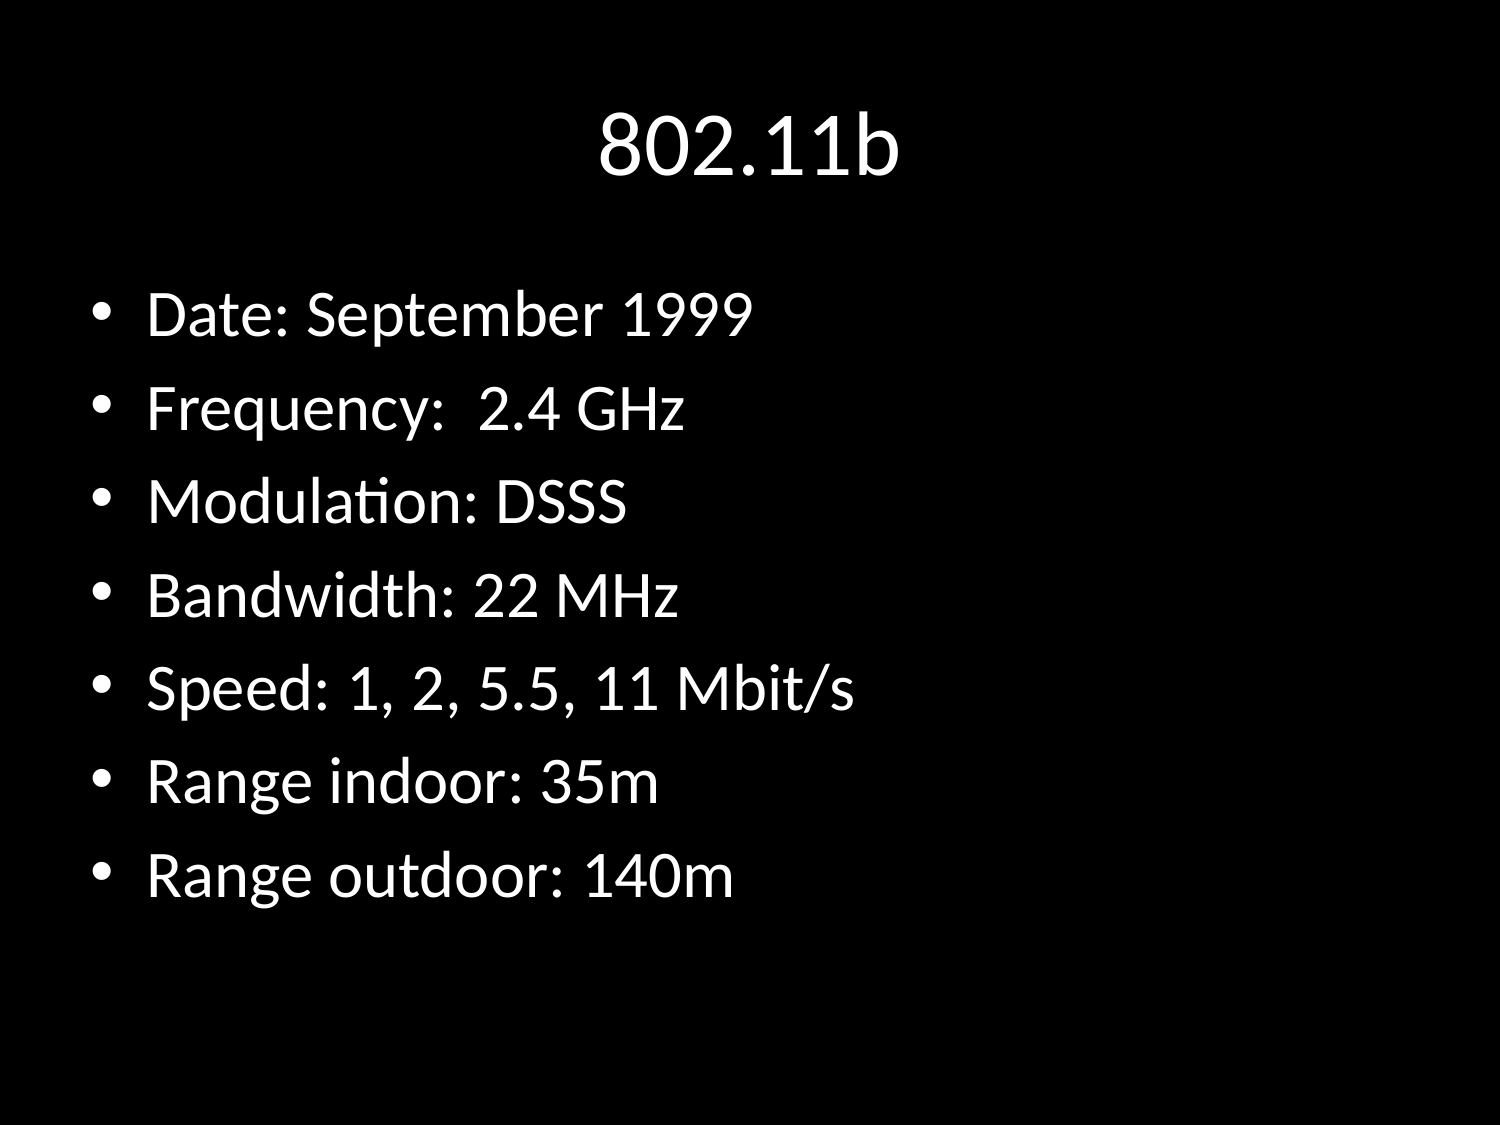

# 802.11b
Date: September 1999
Frequency:  2.4 GHz
Modulation: DSSS
Bandwidth: 22 MHz
Speed: 1, 2, 5.5, 11 Mbit/s
Range indoor: 35m
Range outdoor: 140m